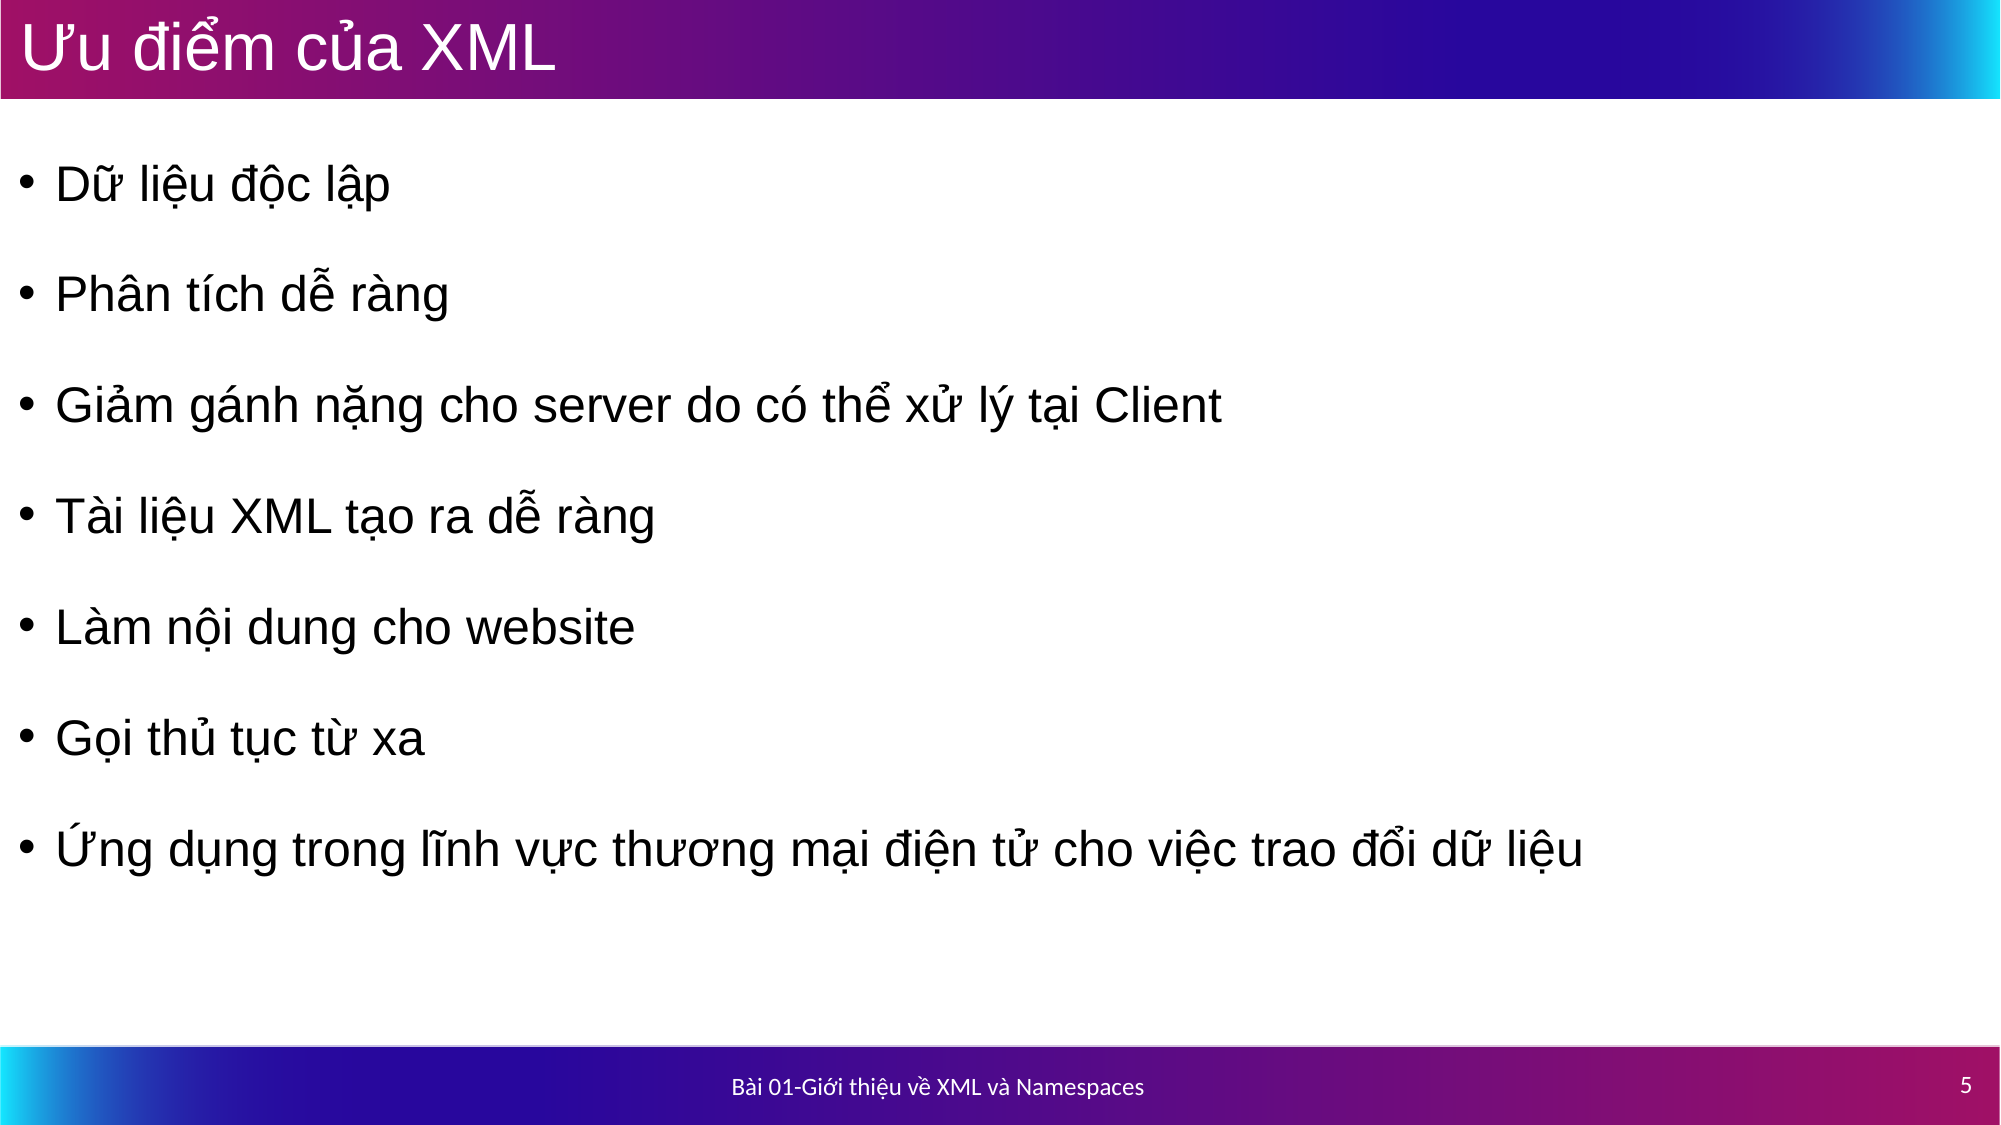

# Ưu điểm của XML
Dữ liệu độc lập
Phân tích dễ ràng
Giảm gánh nặng cho server do có thể xử lý tại Client
Tài liệu XML tạo ra dễ ràng
Làm nội dung cho website
Gọi thủ tục từ xa
Ứng dụng trong lĩnh vực thương mại điện tử cho việc trao đổi dữ liệu
5
Bài 01-Giới thiệu về XML và Namespaces